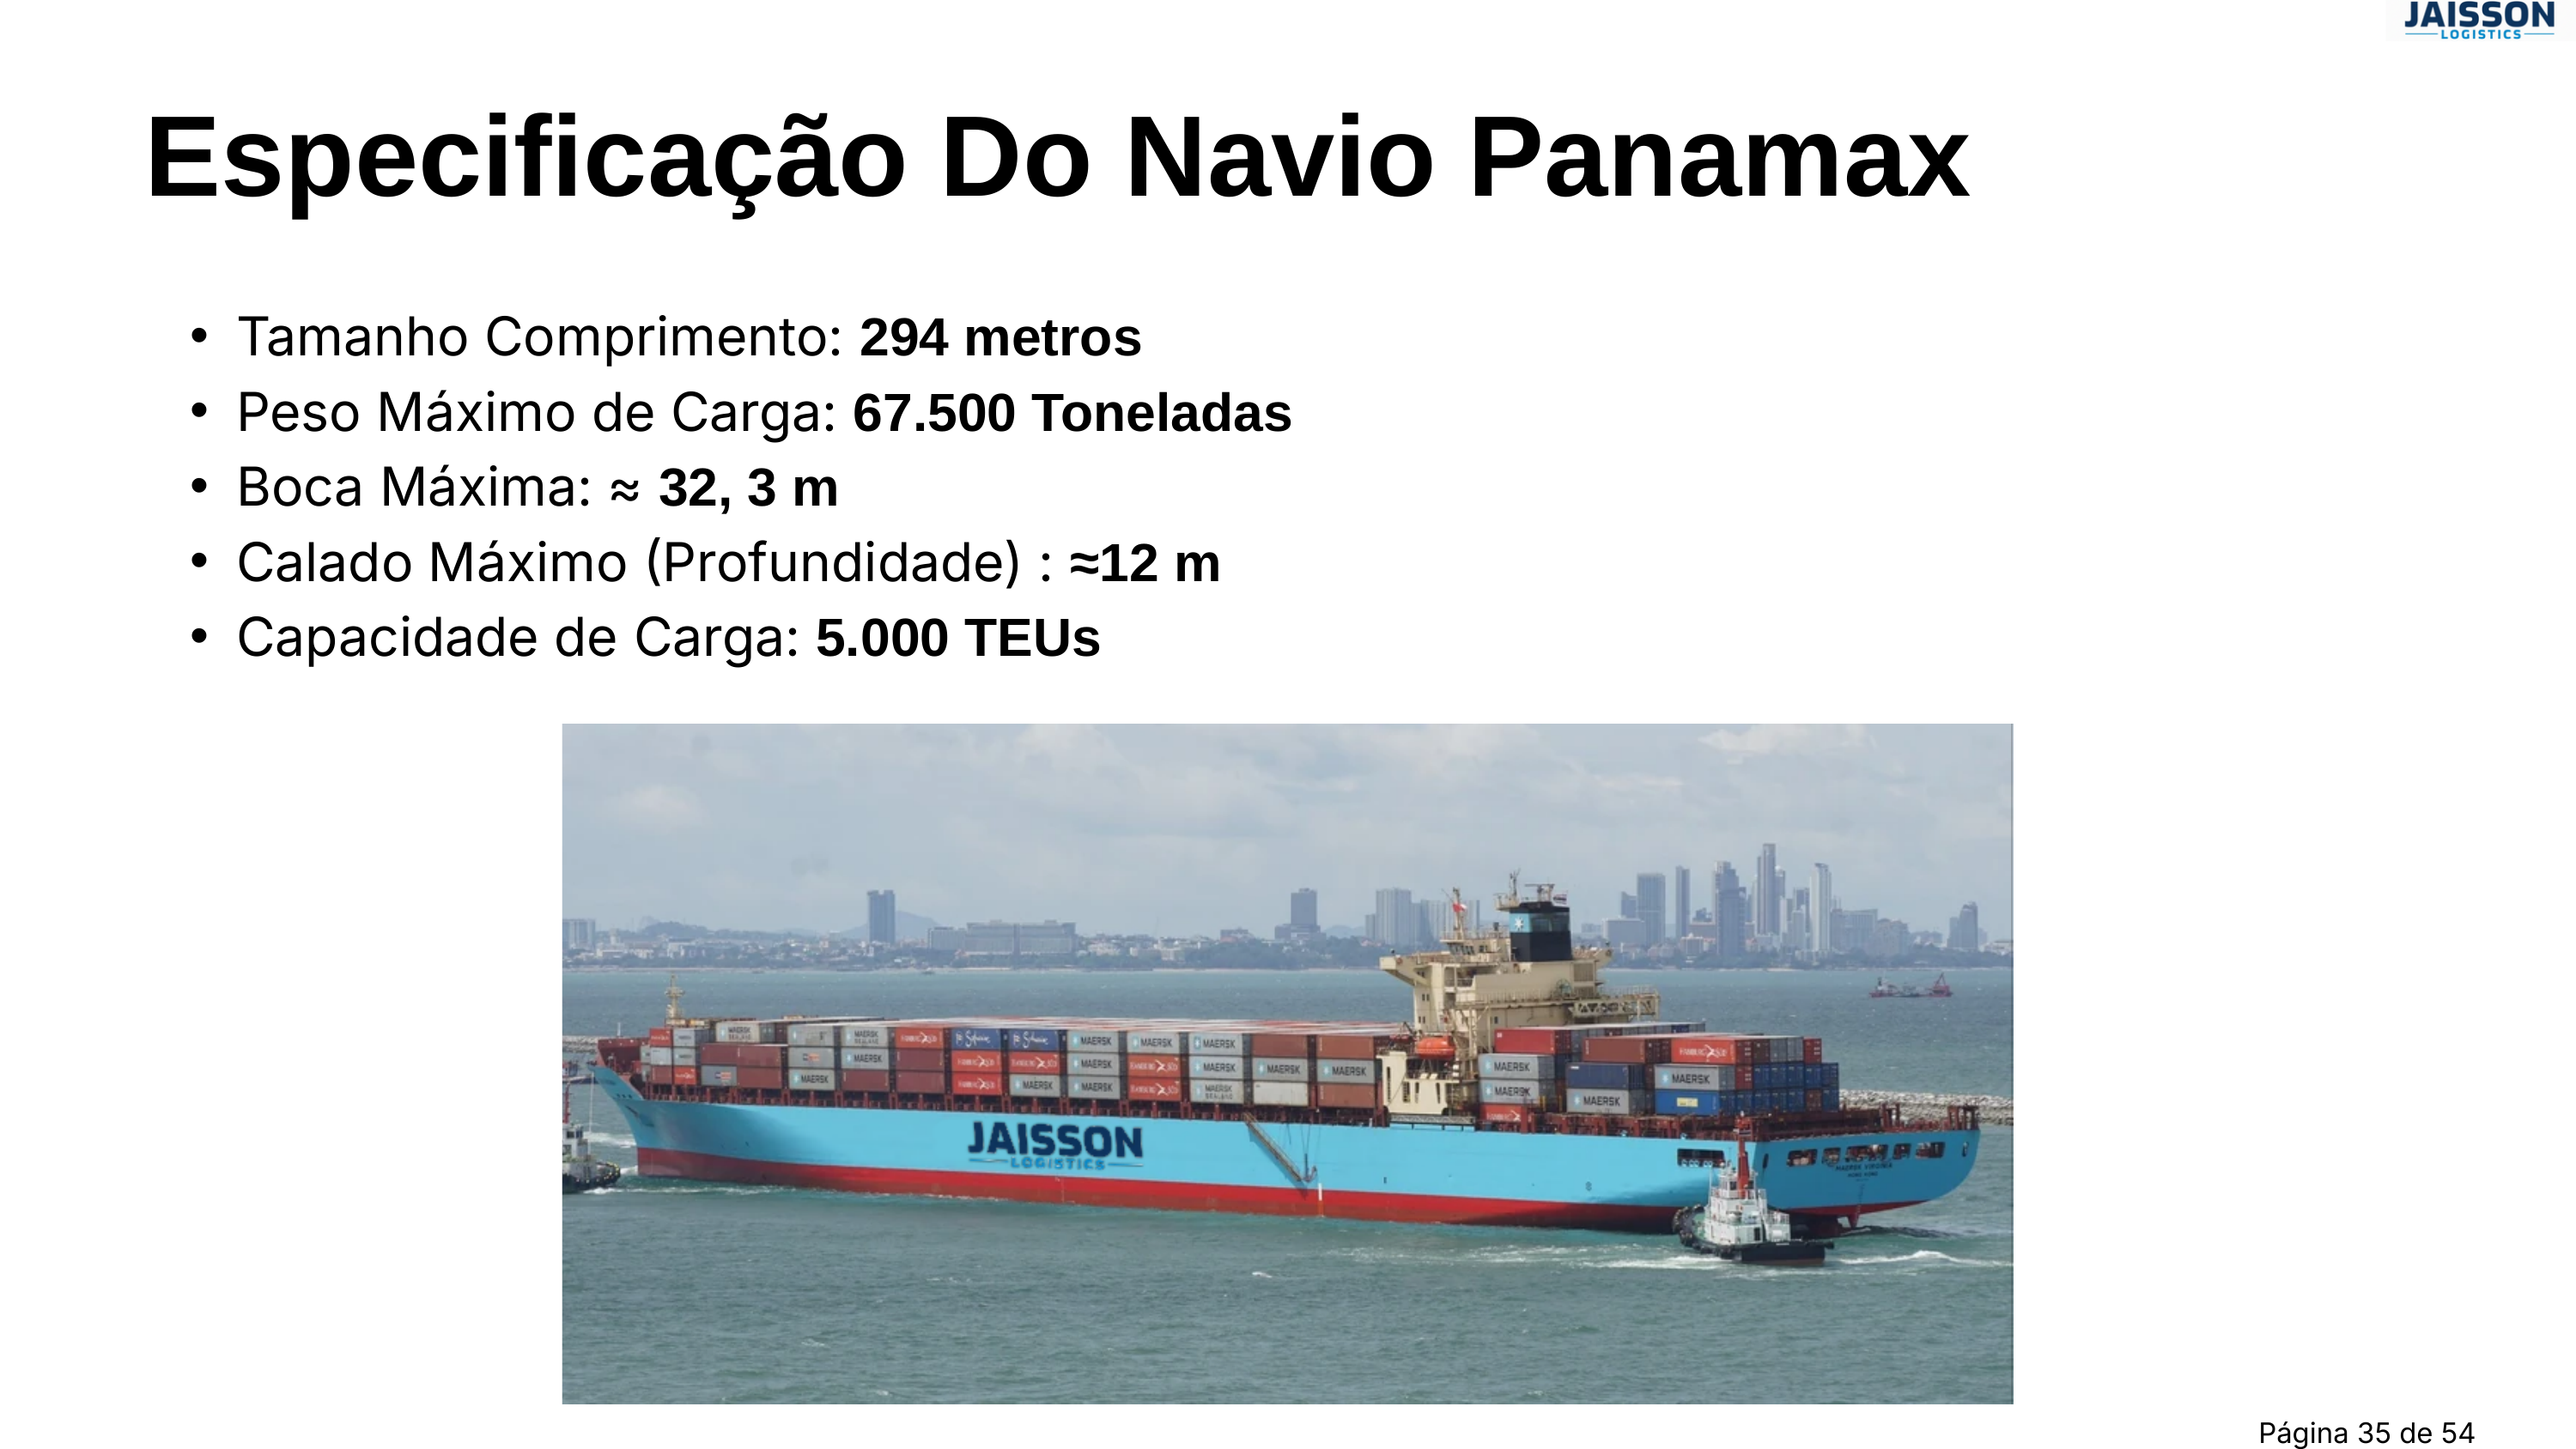

Especificação Do Navio Panamax
Tamanho Comprimento: 294 metros
Peso Máximo de Carga: 67.500 Toneladas
Boca Máxima: ≈ 32, 3 m
Calado Máximo (Profundidade) : ≈12 m
Capacidade de Carga: 5.000 TEUs

Página 35 de 54